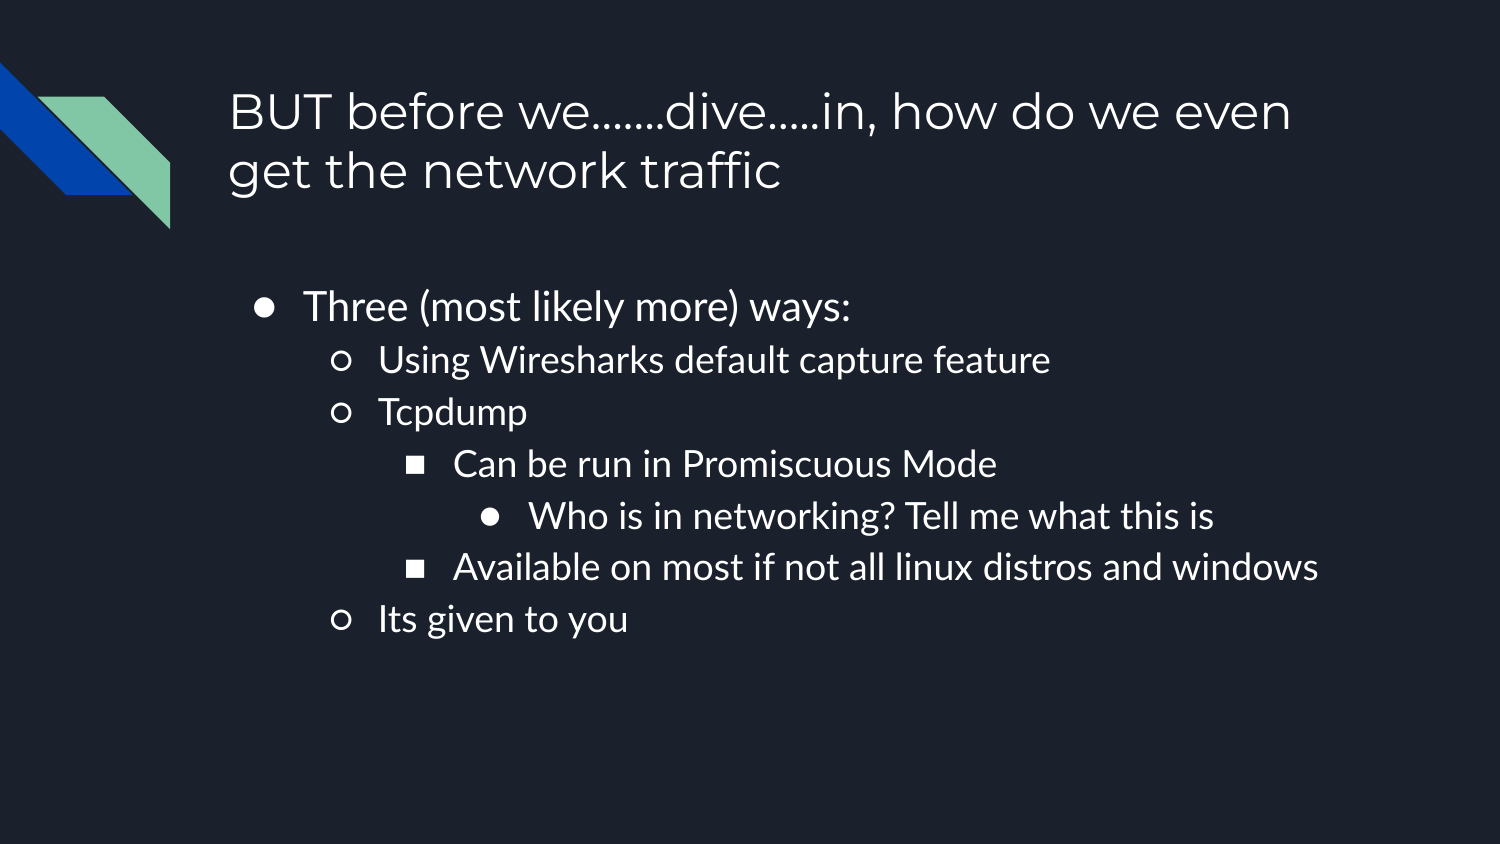

# BUT before we…….dive…..in, how do we even get the network traffic
Three (most likely more) ways:
Using Wiresharks default capture feature
Tcpdump
Can be run in Promiscuous Mode
Who is in networking? Tell me what this is
Available on most if not all linux distros and windows
Its given to you